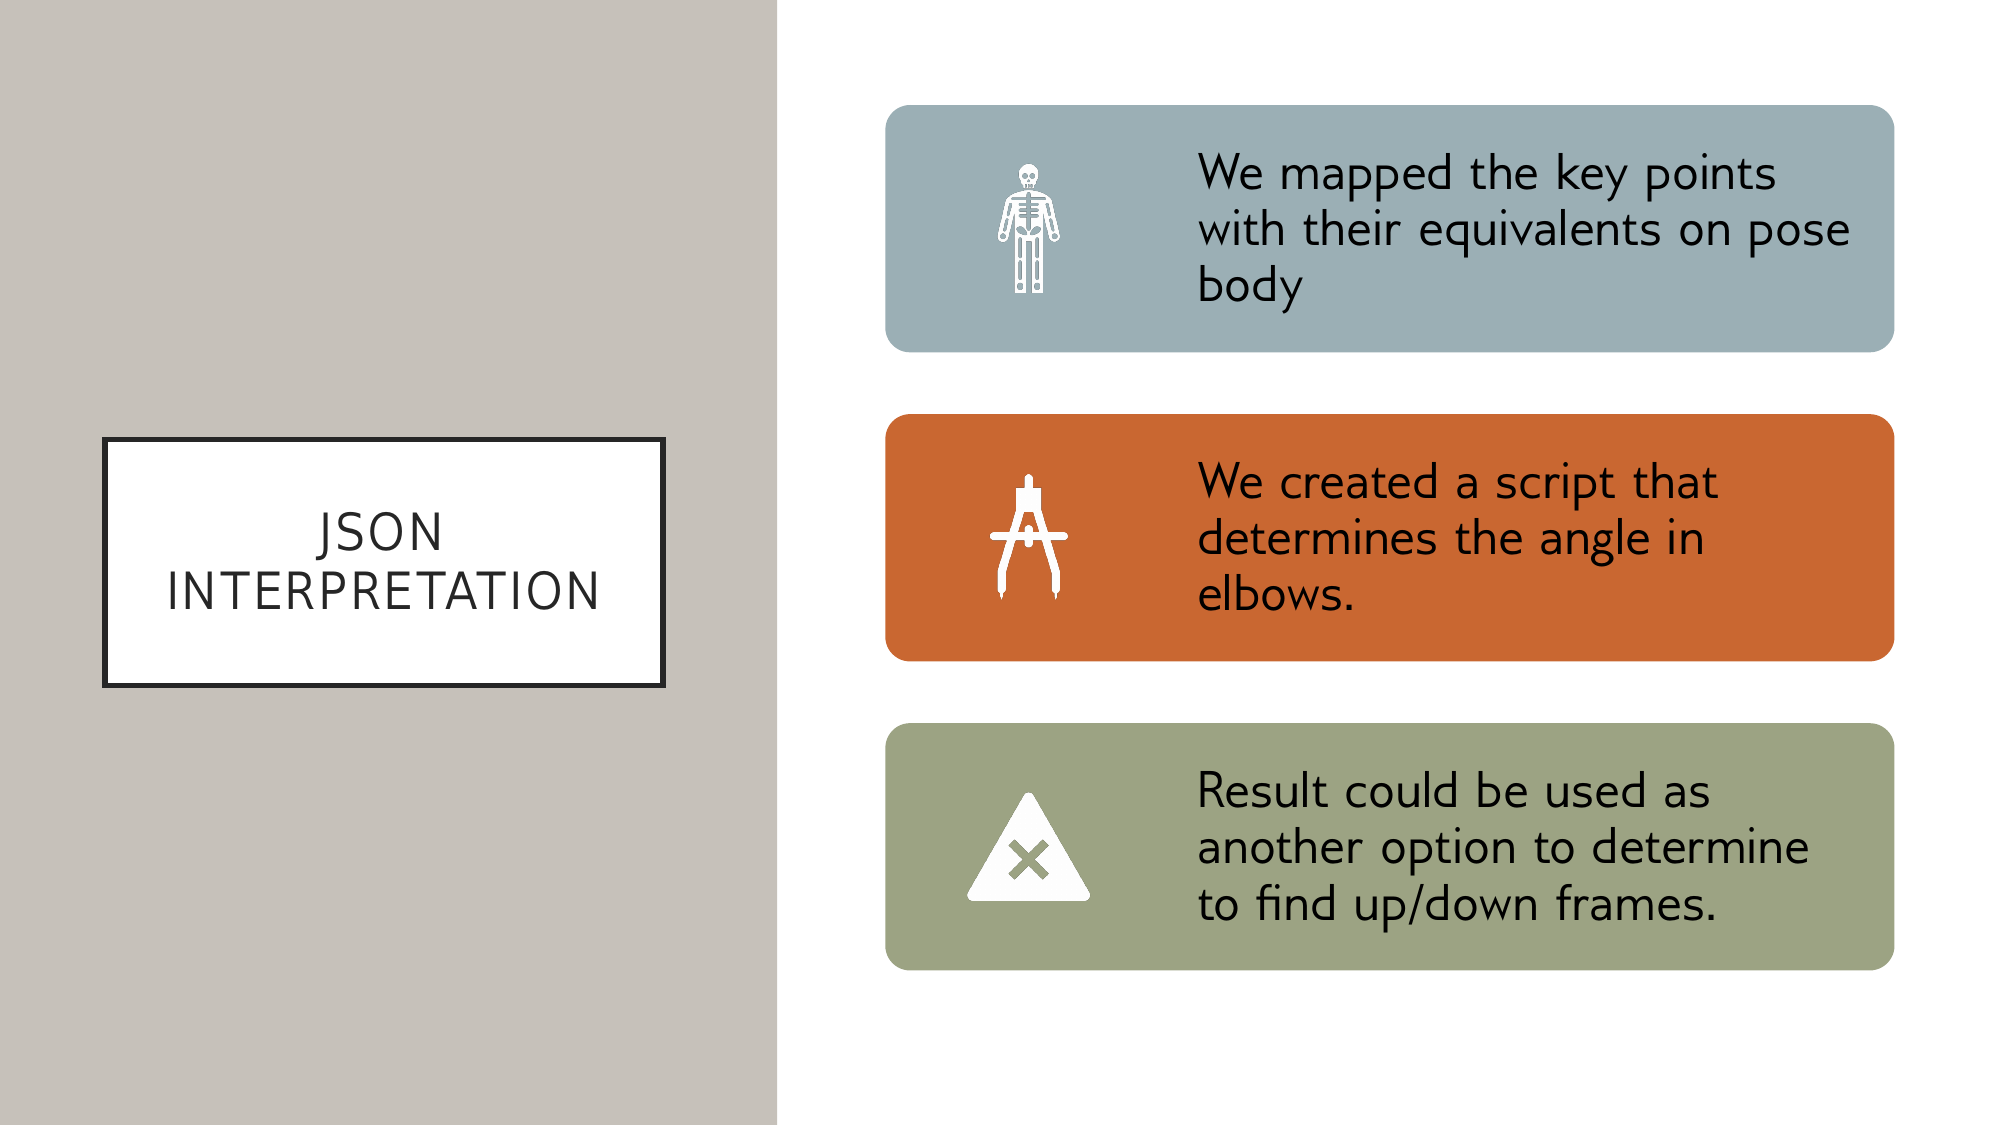

We mapped the key points with their equivalents on pose body
We created a script that determines the angle in elbows.
Result could be used as another option to determine to find up/down frames.
# JSON INTERPRETATION